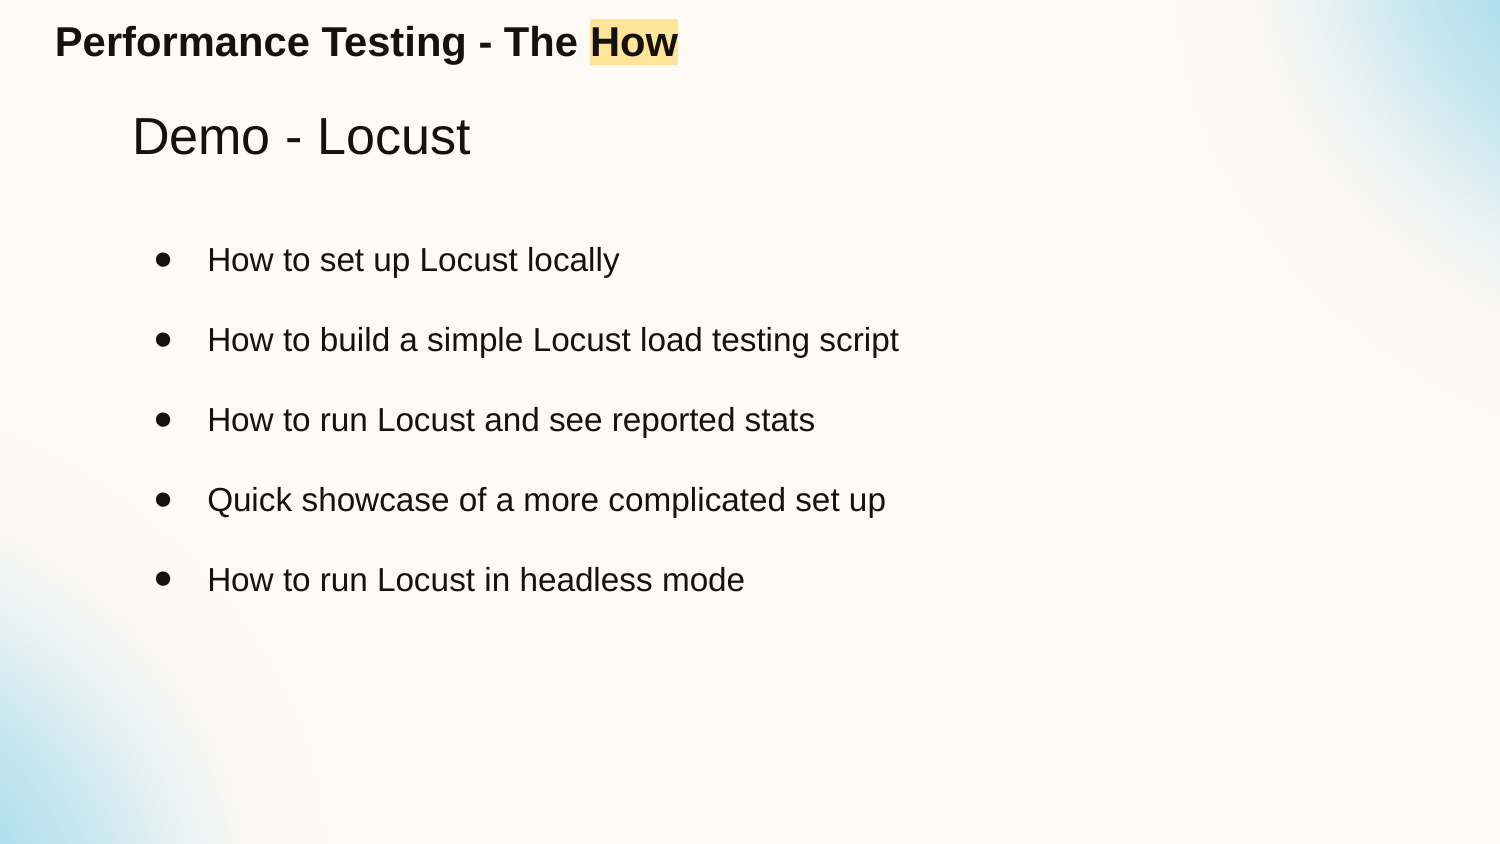

Demo - Locust
How to set up Locust locally

How to build a simple Locust load testing script

How to run Locust and see reported stats

Quick showcase of a more complicated set up

How to run Locust in headless mode